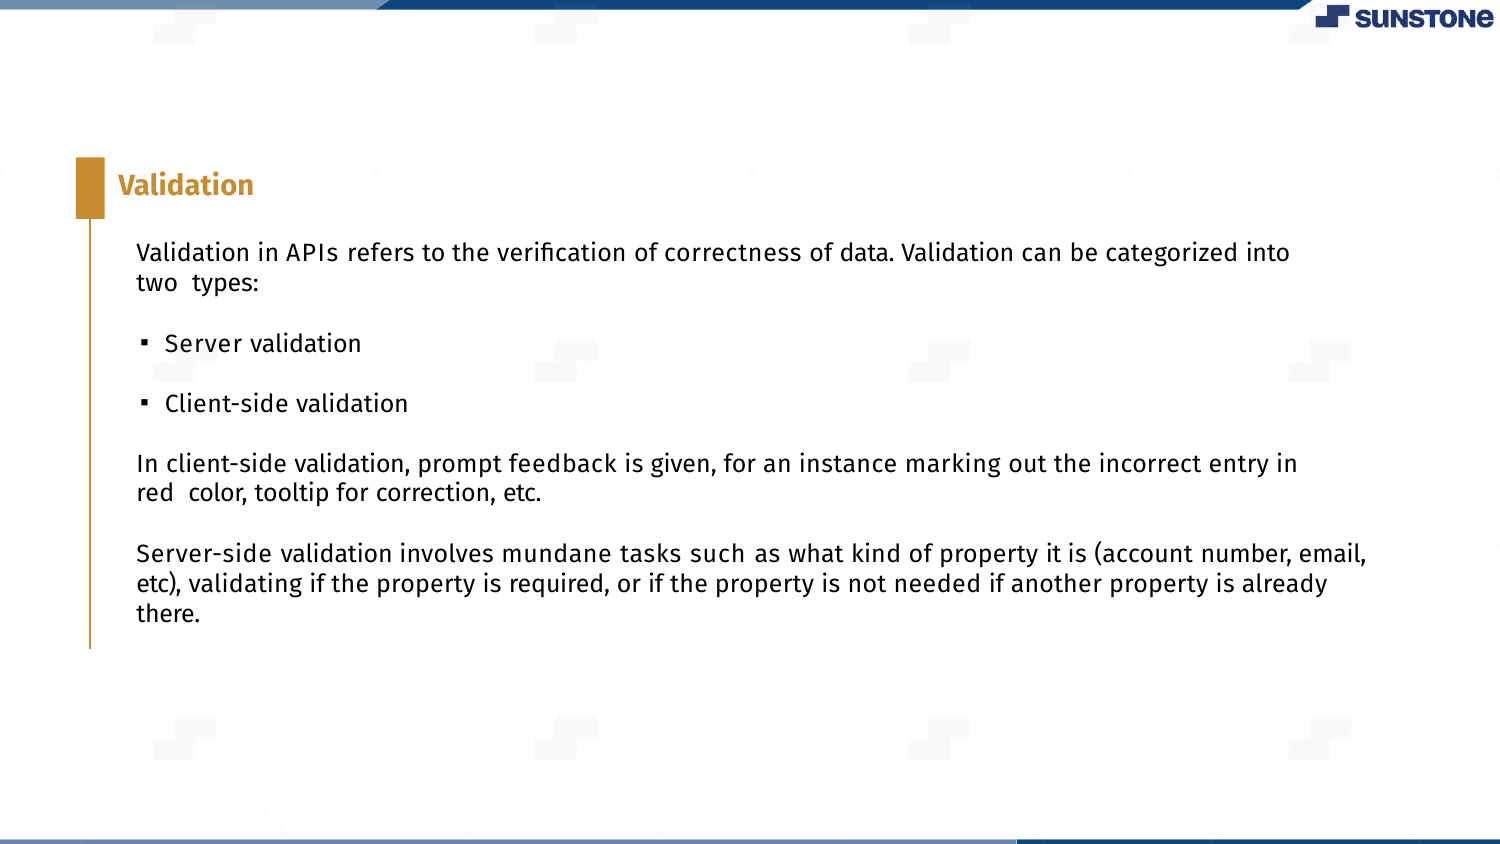

# Validation
Validation in APIs refers to the veriﬁcation of correctness of data. Validation can be categorized into two  types:

Server validation
Client-side validation
In client-side validation, prompt feedback is given, for an instance marking out the incorrect entry in red  color, tooltip for correction, etc.

Server-side validation involves mundane tasks such as what kind of property it is (account number, email,  etc), validating if the property is required, or if the property is not needed if another property is already there.